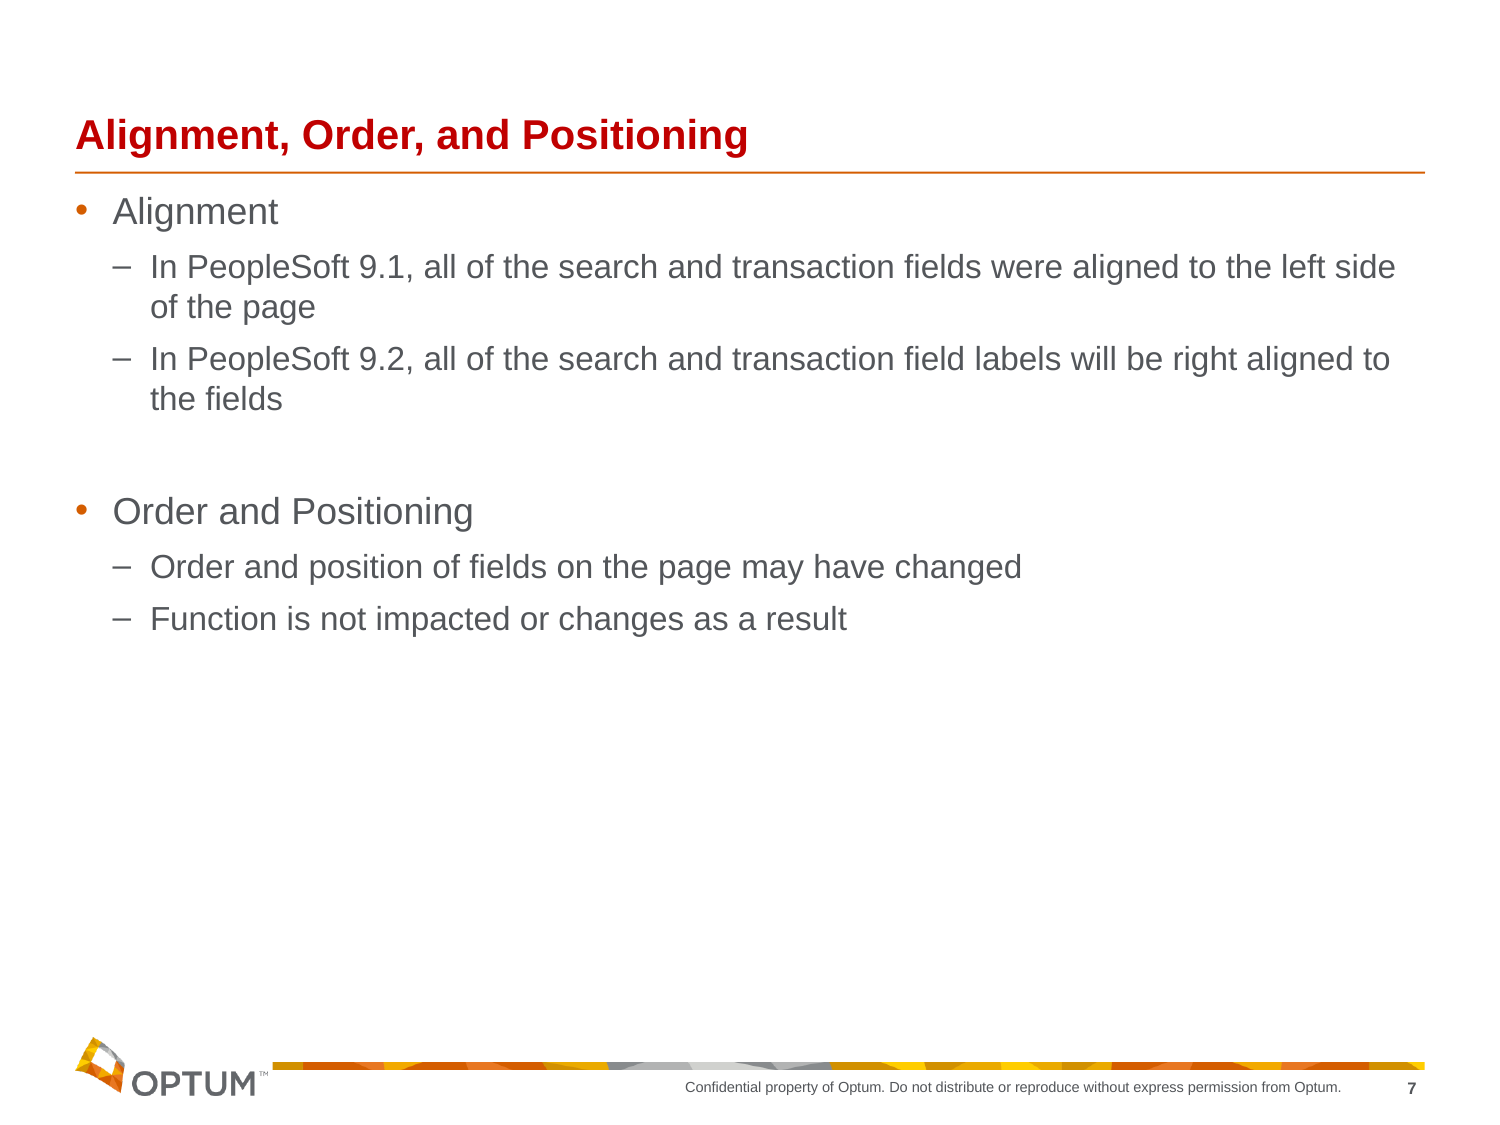

# Alignment, Order, and Positioning
Alignment
In PeopleSoft 9.1, all of the search and transaction fields were aligned to the left side of the page
In PeopleSoft 9.2, all of the search and transaction field labels will be right aligned to the fields

Order and Positioning
Order and position of fields on the page may have changed
Function is not impacted or changes as a result